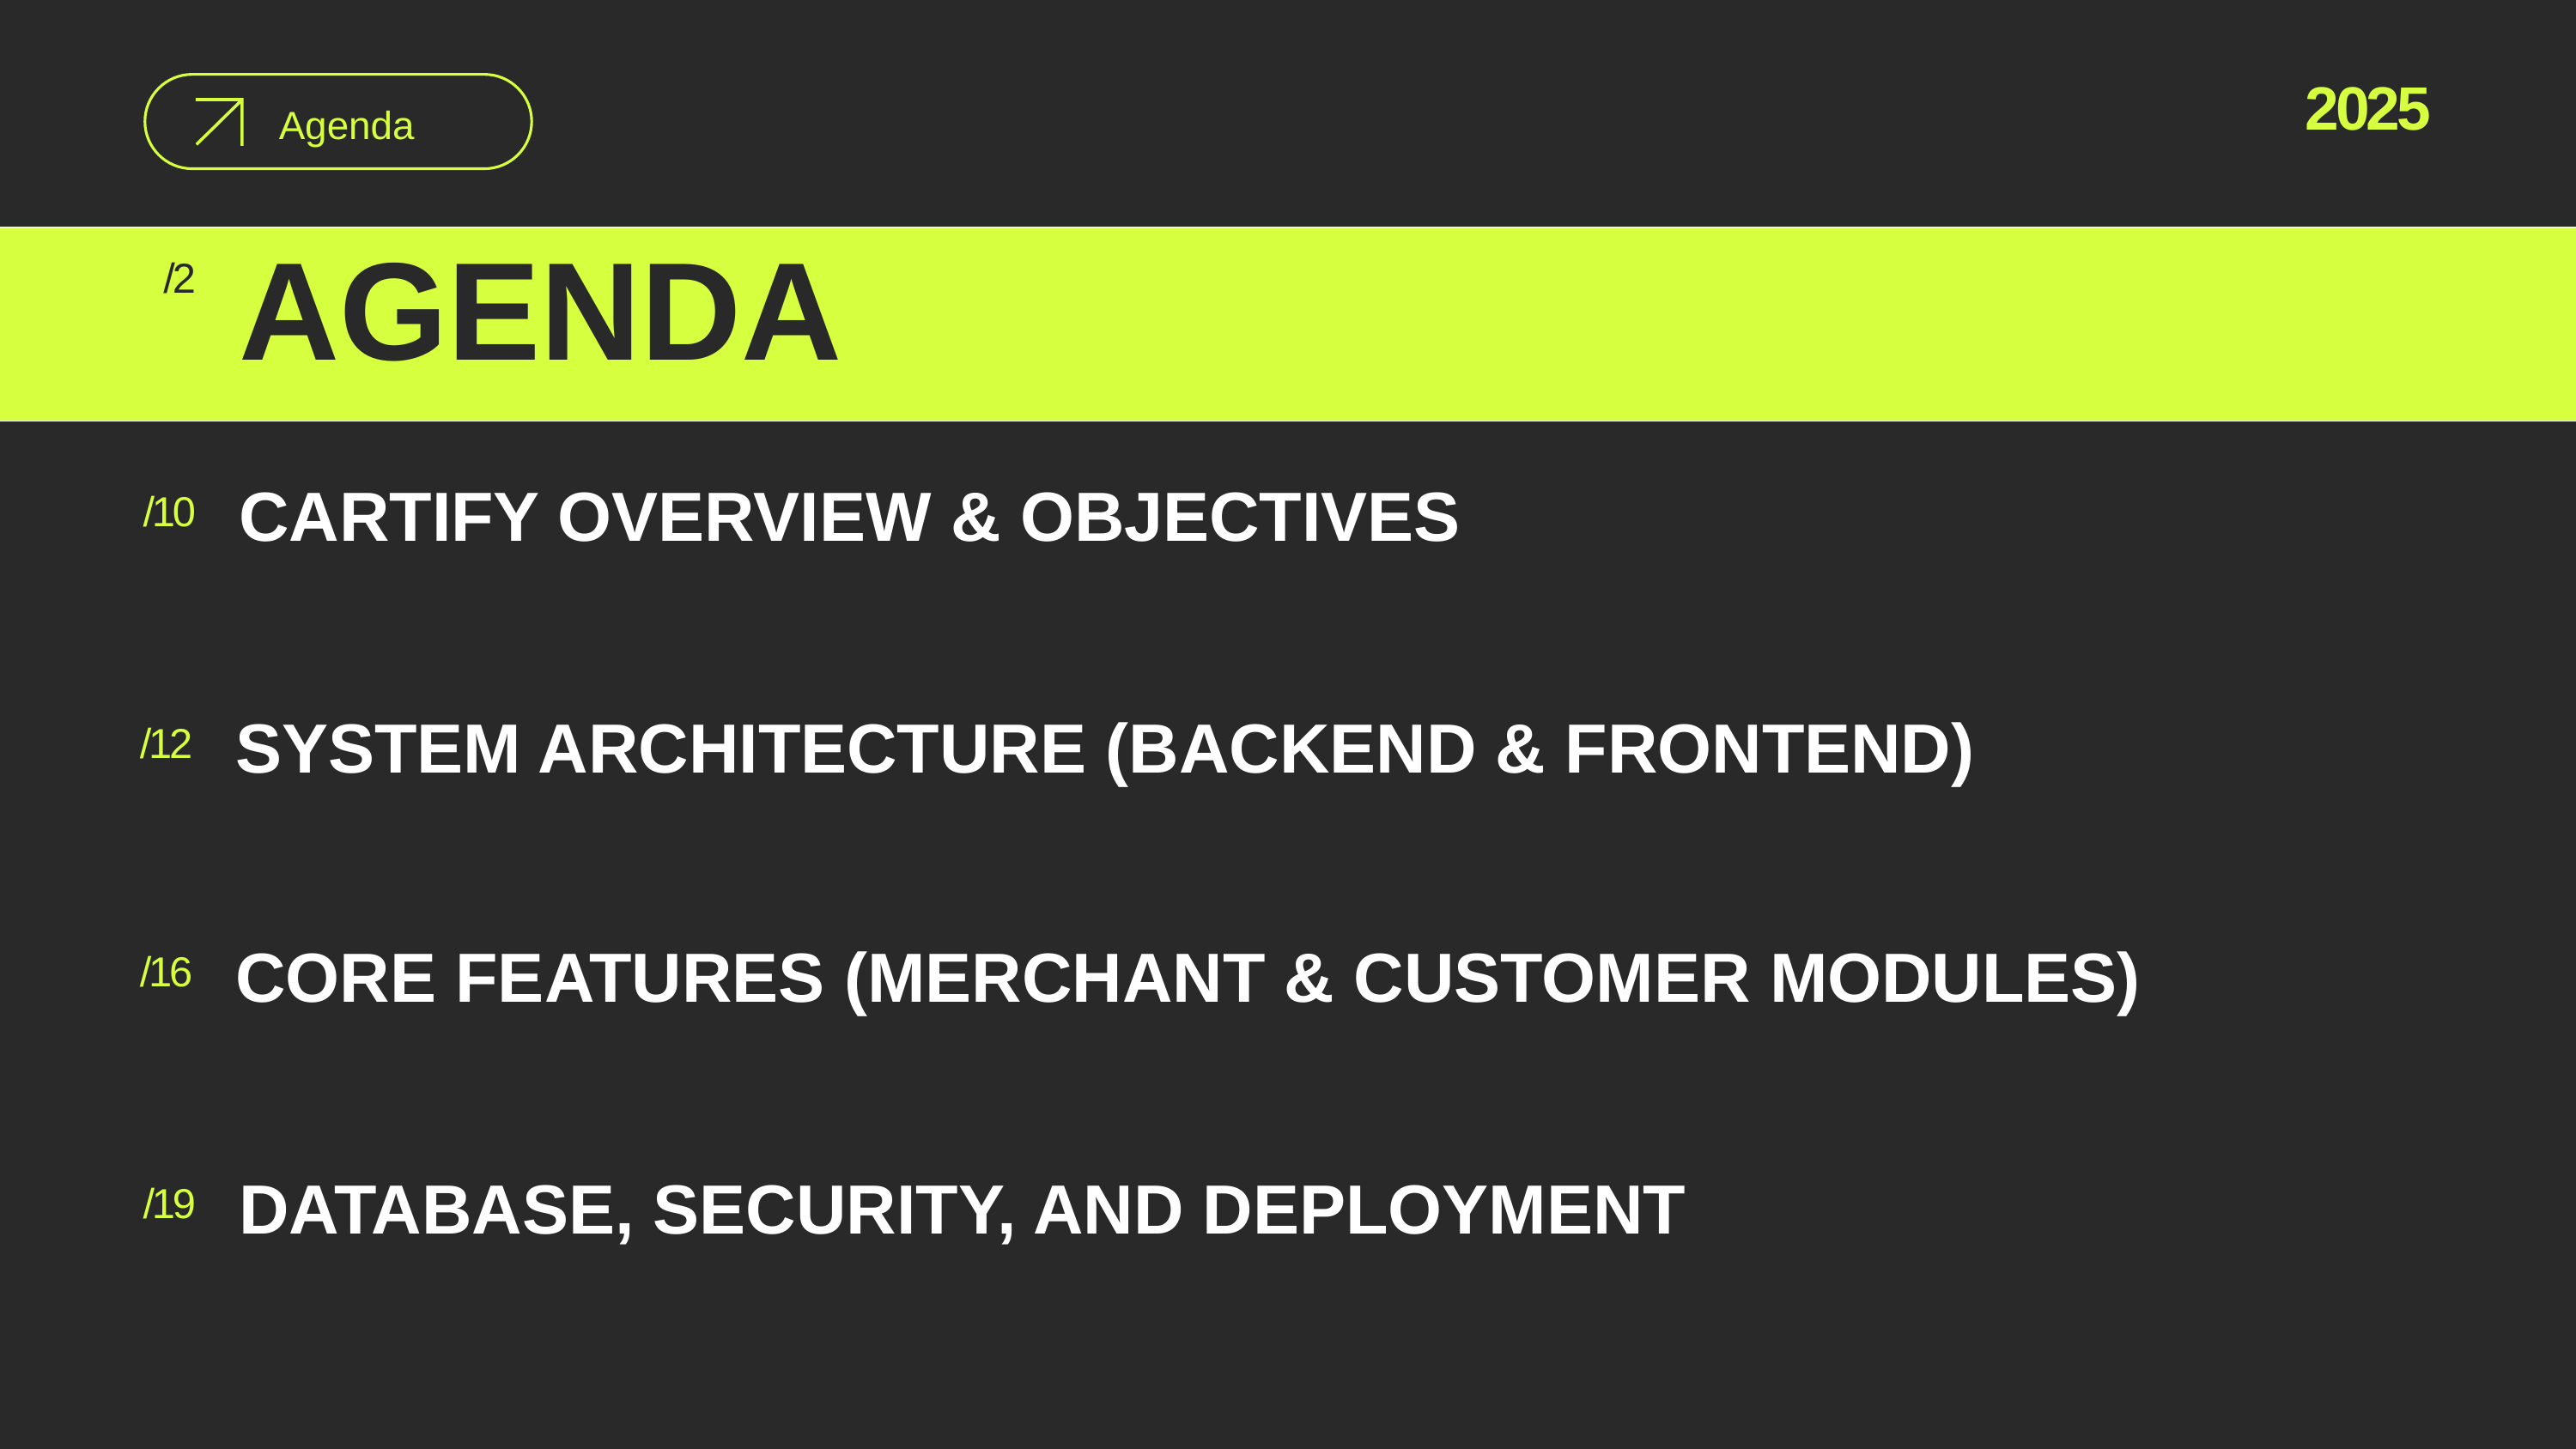

2025
Agenda

/2
AGENDA
CARTIFY OVERVIEW & OBJECTIVES
/10
SYSTEM ARCHITECTURE (BACKEND & FRONTEND)
/12
CORE FEATURES (MERCHANT & CUSTOMER MODULES)
/16
DATABASE, SECURITY, AND DEPLOYMENT
/19